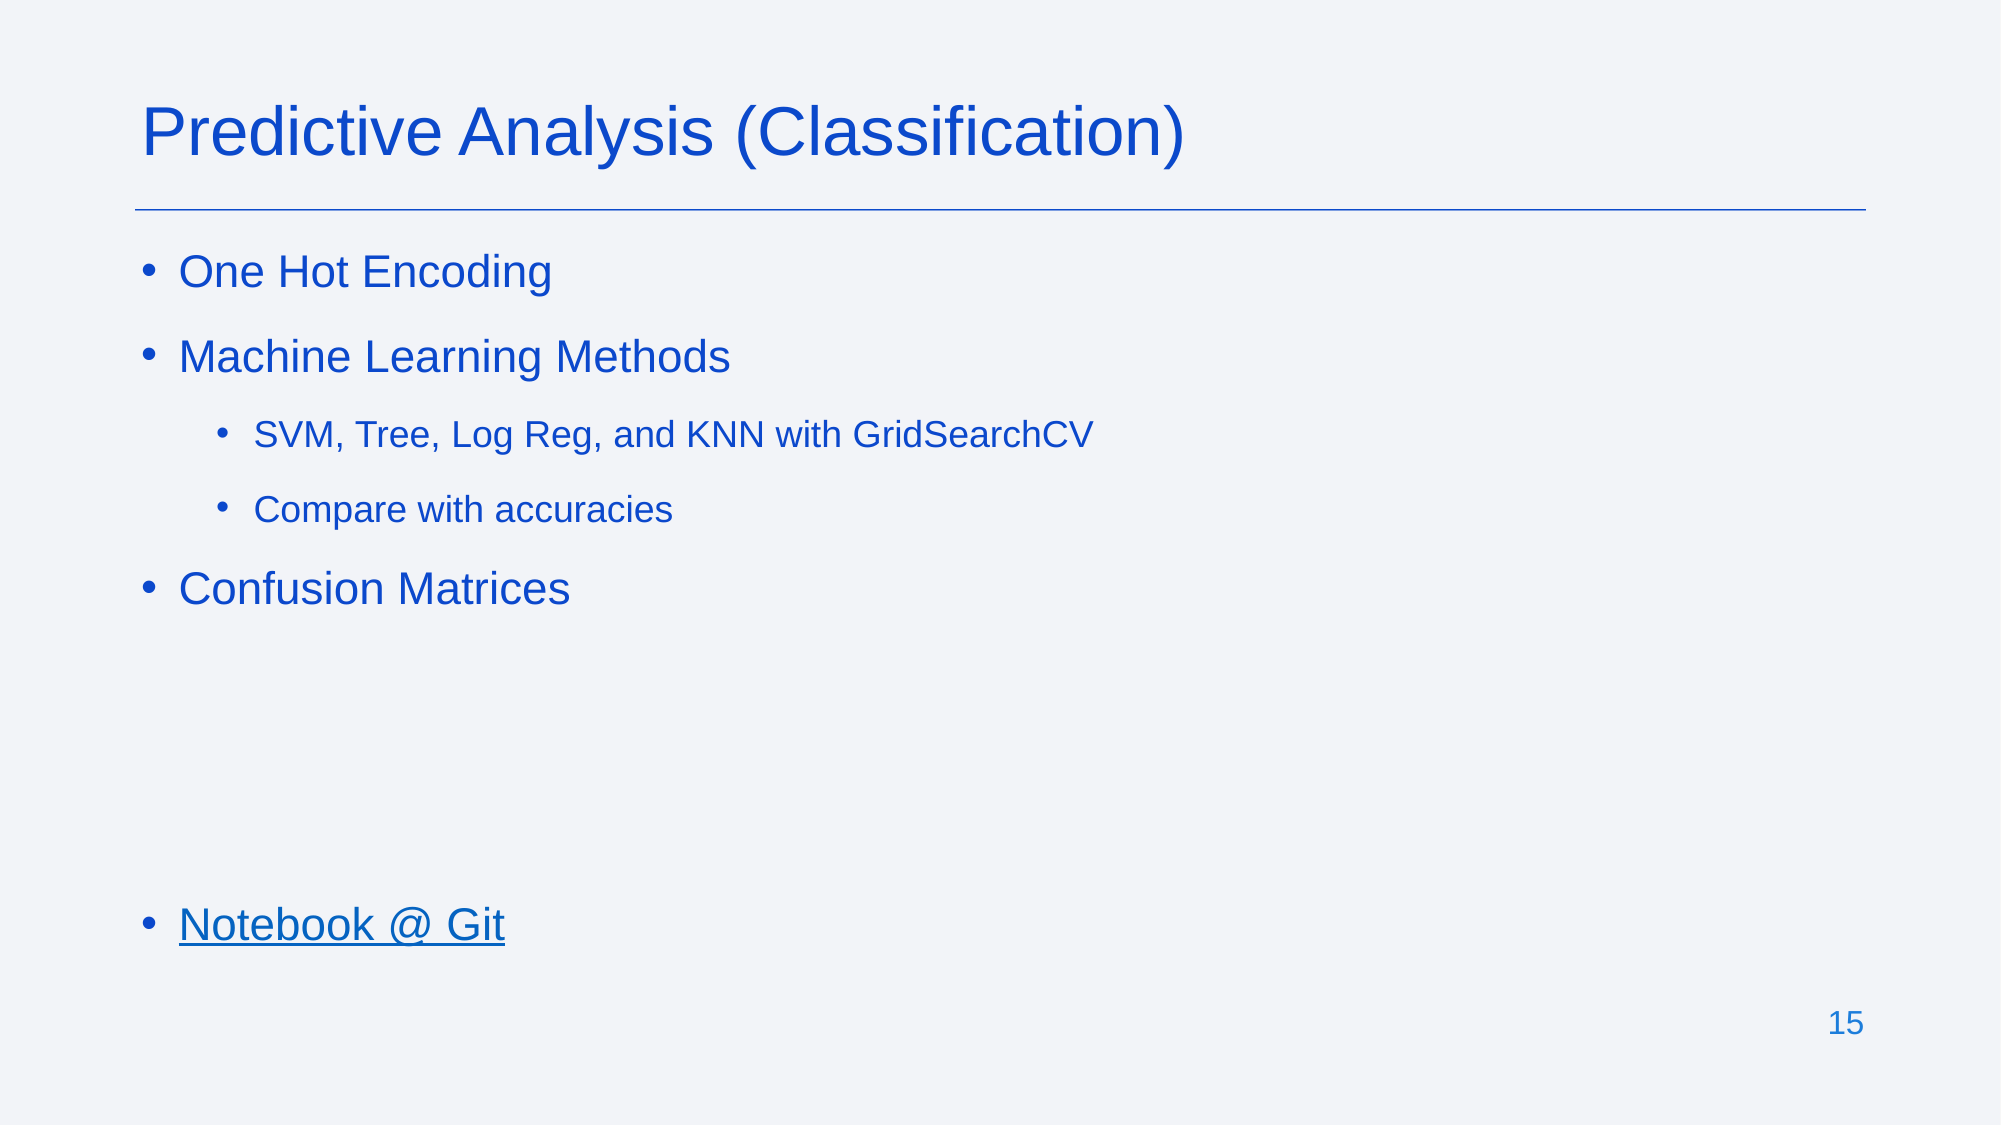

Predictive Analysis (Classification)
One Hot Encoding
Machine Learning Methods
SVM, Tree, Log Reg, and KNN with GridSearchCV
Compare with accuracies
Confusion Matrices

Notebook @ Git

15